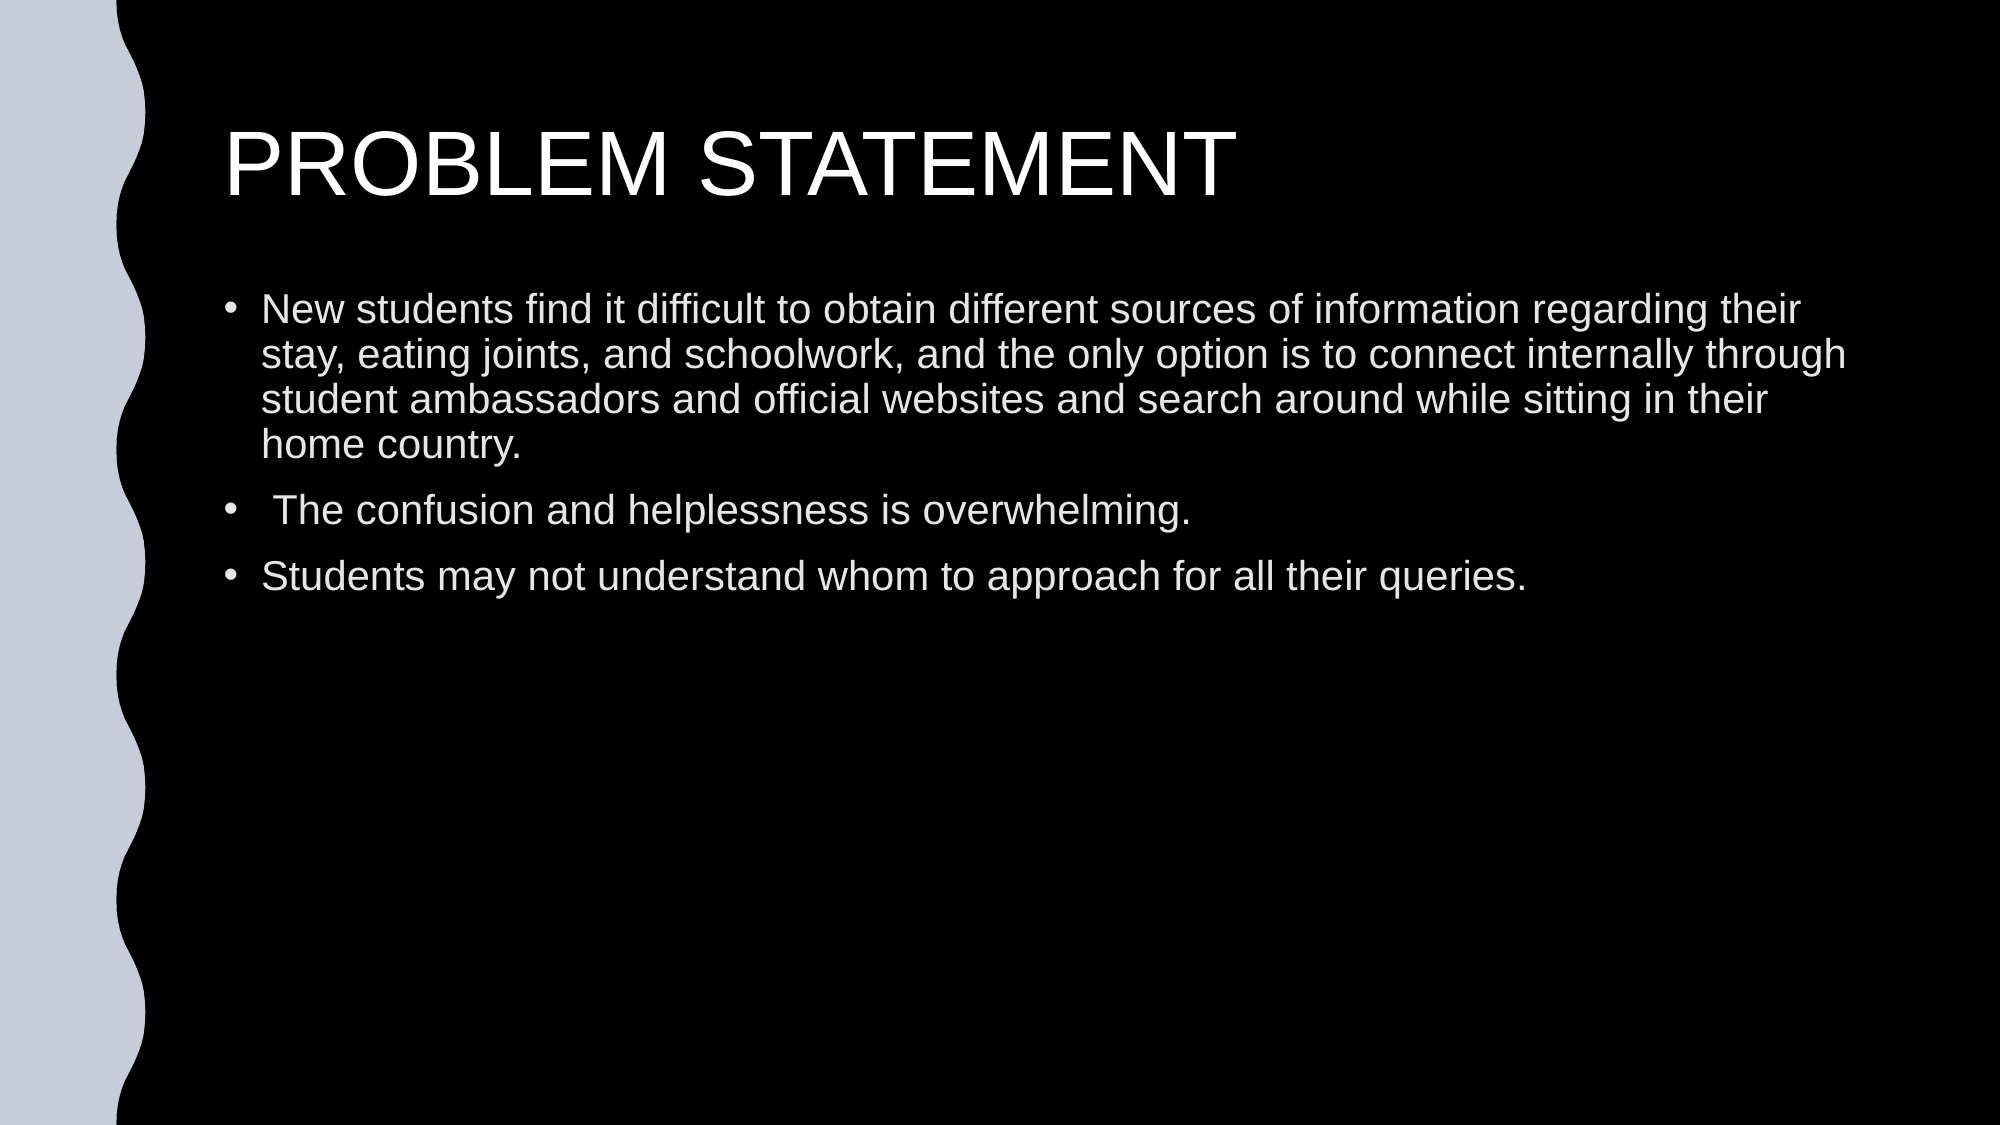

# PROBLEM STATEMENT
New students find it difficult to obtain different sources of information regarding their stay, eating joints, and schoolwork, and the only option is to connect internally through student ambassadors and official websites and search around while sitting in their home country.
 The confusion and helplessness is overwhelming.
Students may not understand whom to approach for all their queries.